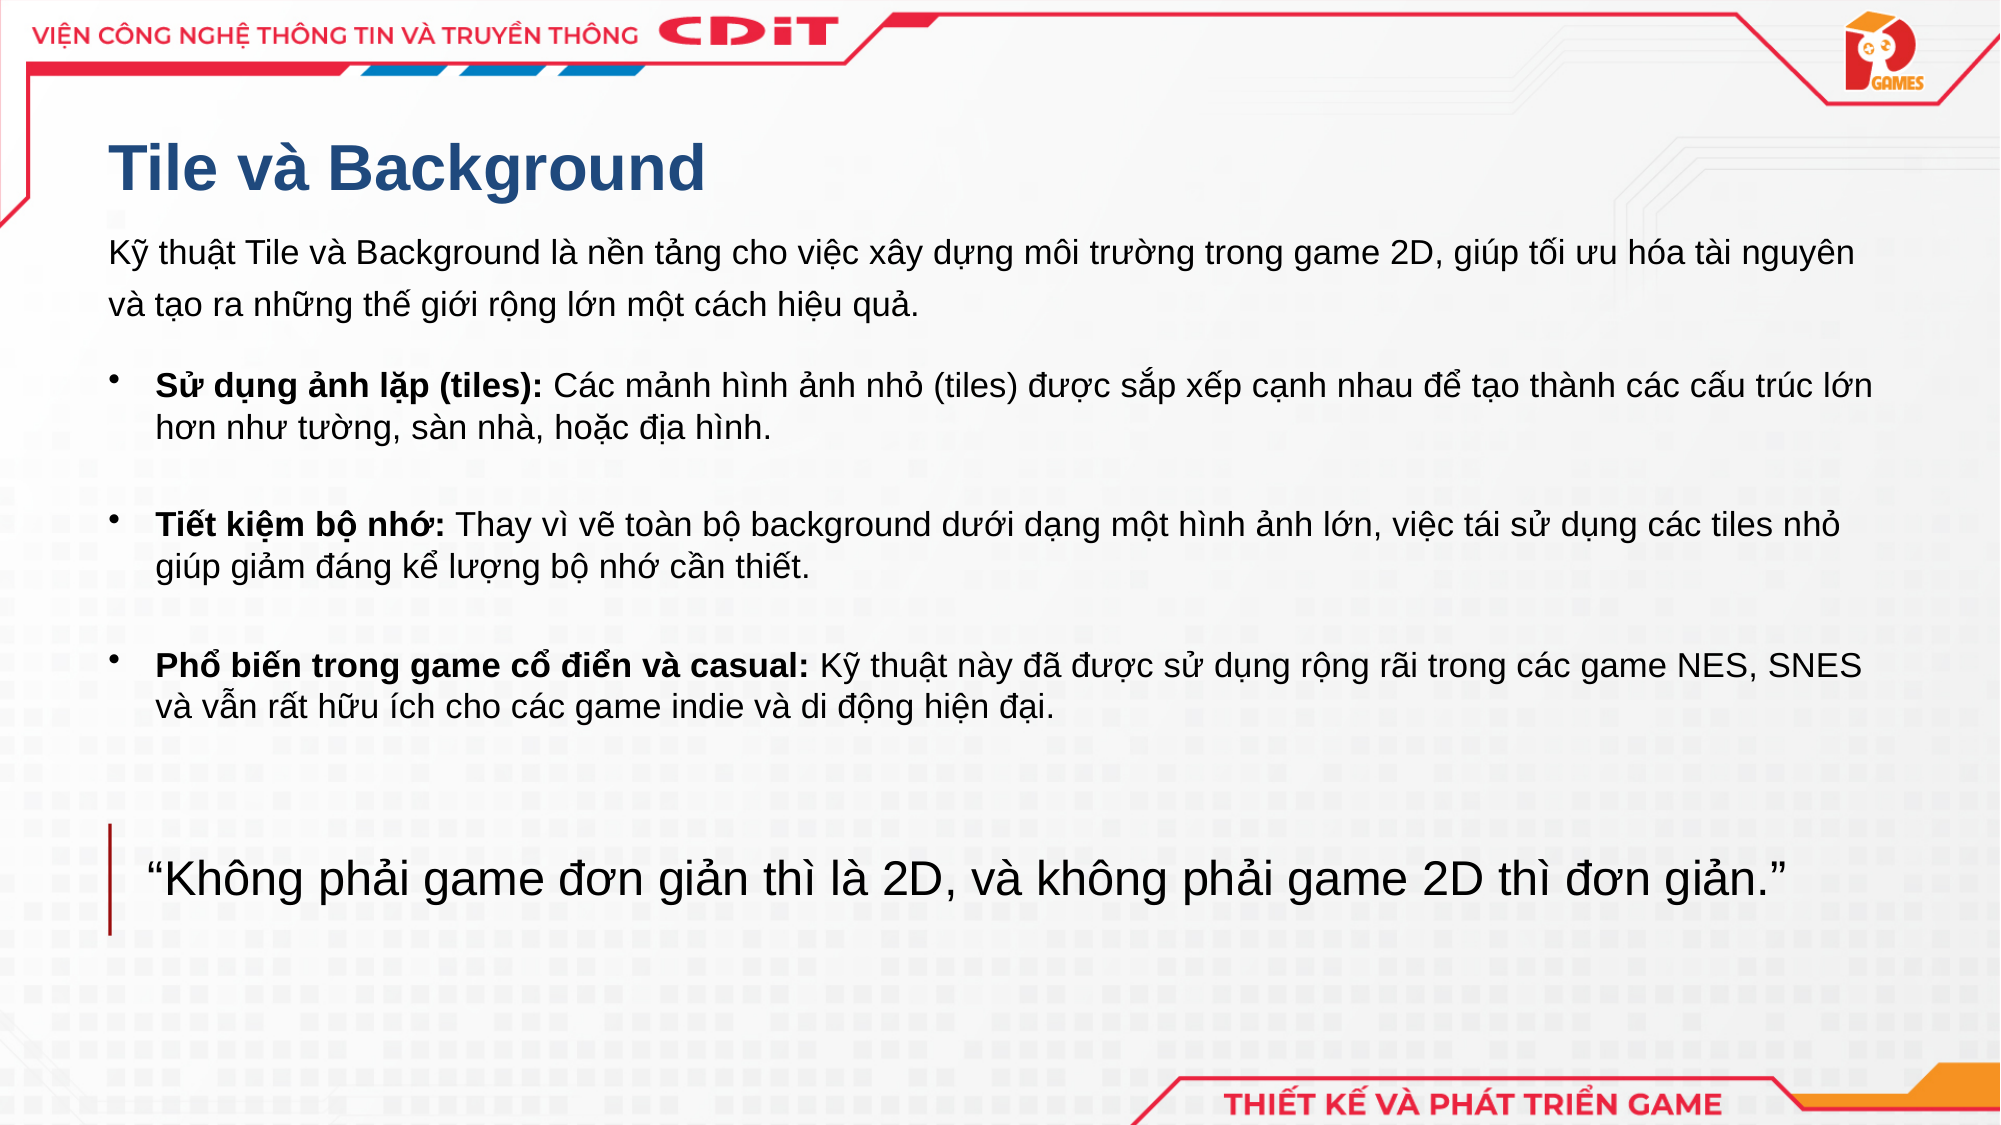

Tile và Background
Kỹ thuật Tile và Background là nền tảng cho việc xây dựng môi trường trong game 2D, giúp tối ưu hóa tài nguyên và tạo ra những thế giới rộng lớn một cách hiệu quả.
Sử dụng ảnh lặp (tiles): Các mảnh hình ảnh nhỏ (tiles) được sắp xếp cạnh nhau để tạo thành các cấu trúc lớn hơn như tường, sàn nhà, hoặc địa hình.
Tiết kiệm bộ nhớ: Thay vì vẽ toàn bộ background dưới dạng một hình ảnh lớn, việc tái sử dụng các tiles nhỏ giúp giảm đáng kể lượng bộ nhớ cần thiết.
Phổ biến trong game cổ điển và casual: Kỹ thuật này đã được sử dụng rộng rãi trong các game NES, SNES và vẫn rất hữu ích cho các game indie và di động hiện đại.

“Không phải game đơn giản thì là 2D, và không phải game 2D thì đơn giản.”